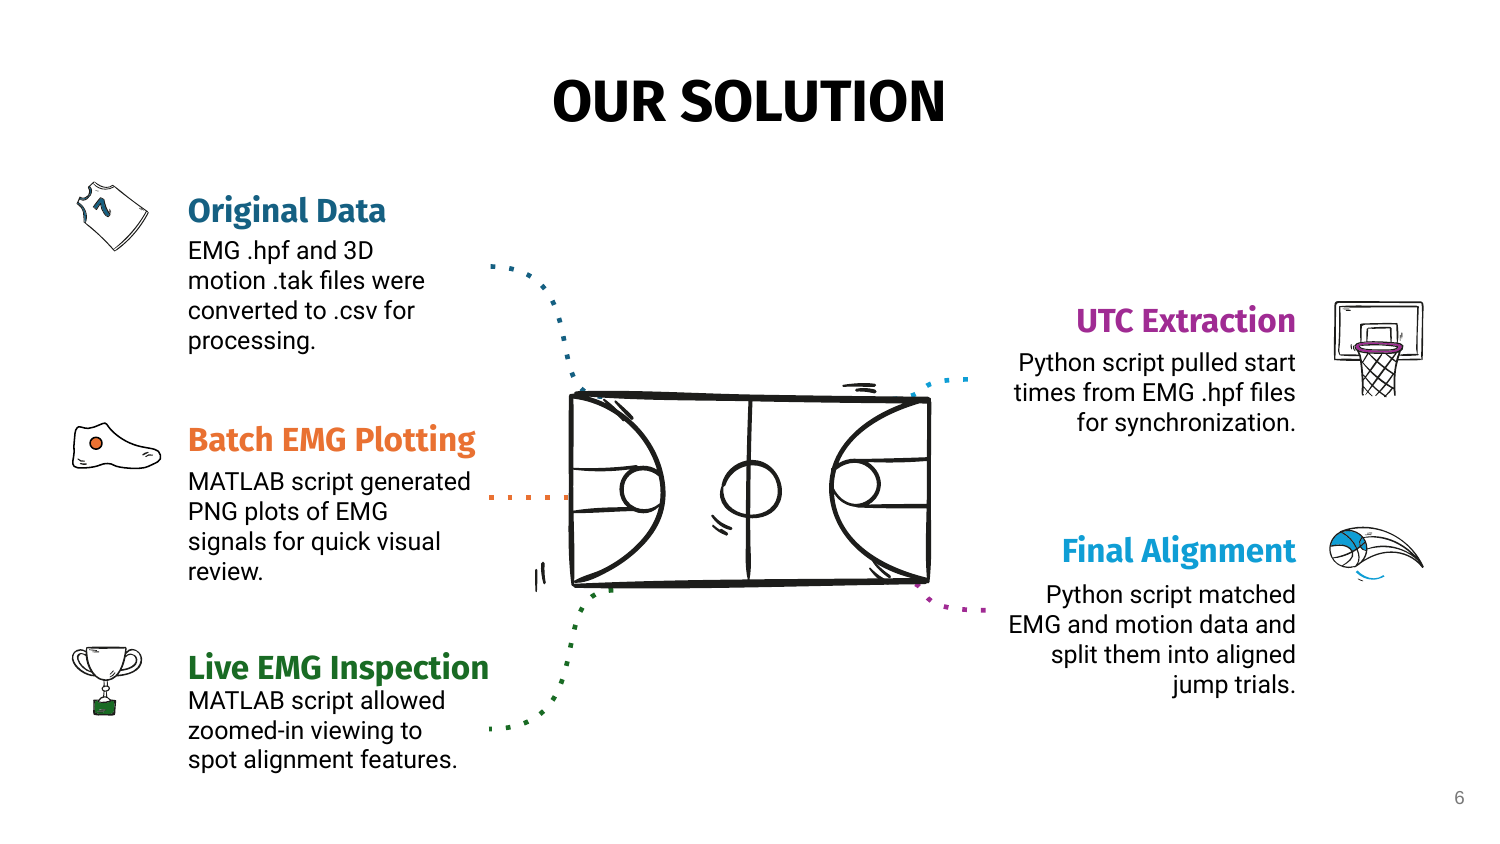

OUR SOLUTION
Original Data

EMG .hpf and 3D motion .tak files were converted to .csv for processing.
UTC Extraction

Python script pulled start times from EMG .hpf files for synchronization.

Batch EMG Plotting

MATLAB script generated PNG plots of EMG signals for quick visual review.
Final Alignment

Python script matched EMG and motion data and split them into aligned jump trials.
Live EMG Inspection

MATLAB script allowed zoomed-in viewing to spot alignment features.

6